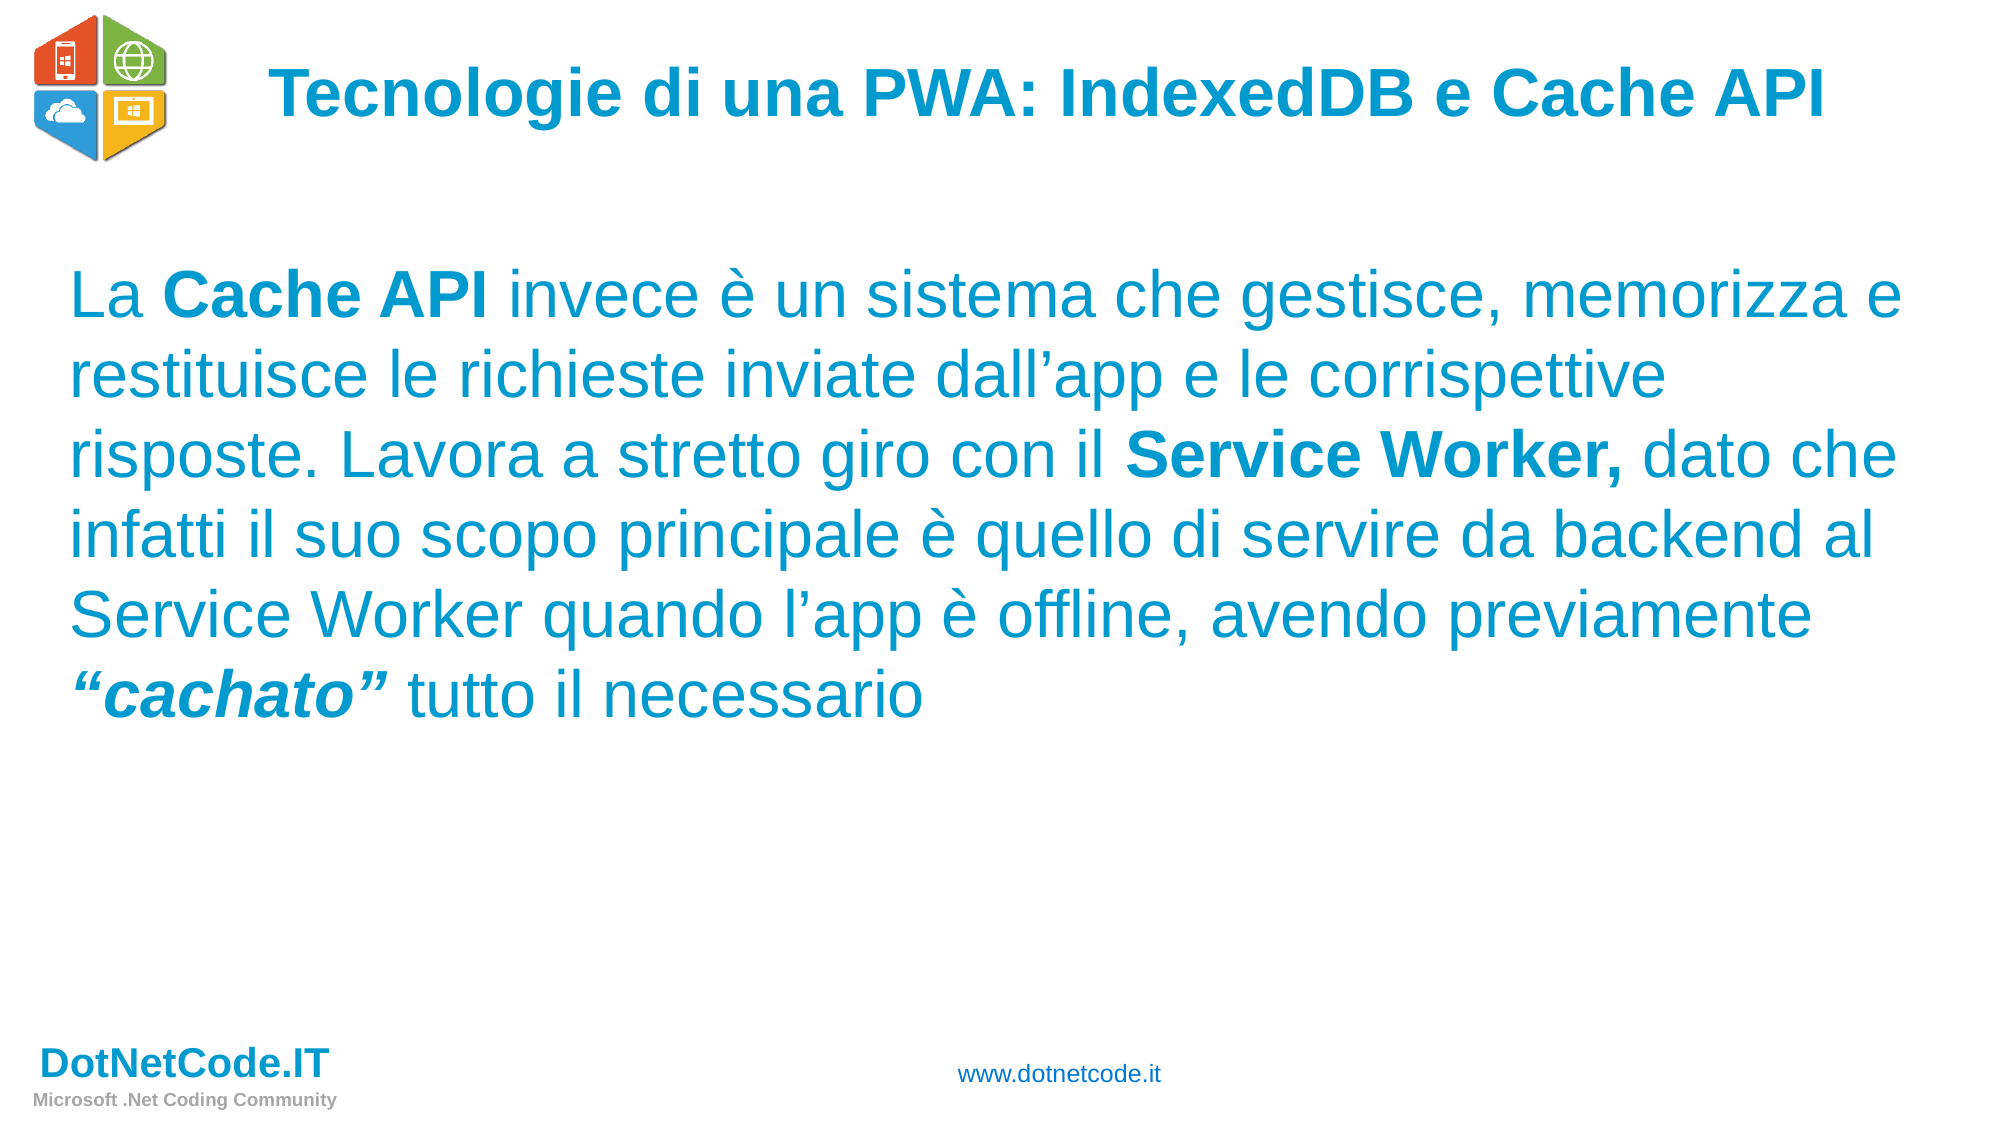

# Tecnologie di una PWA: IndexedDB e Cache API
La Cache API invece è un sistema che gestisce, memorizza e restituisce le richieste inviate dall’app e le corrispettive risposte. Lavora a stretto giro con il Service Worker, dato che infatti il suo scopo principale è quello di servire da backend al Service Worker quando l’app è offline, avendo previamente “cachato” tutto il necessario
www.dotnetcode.it